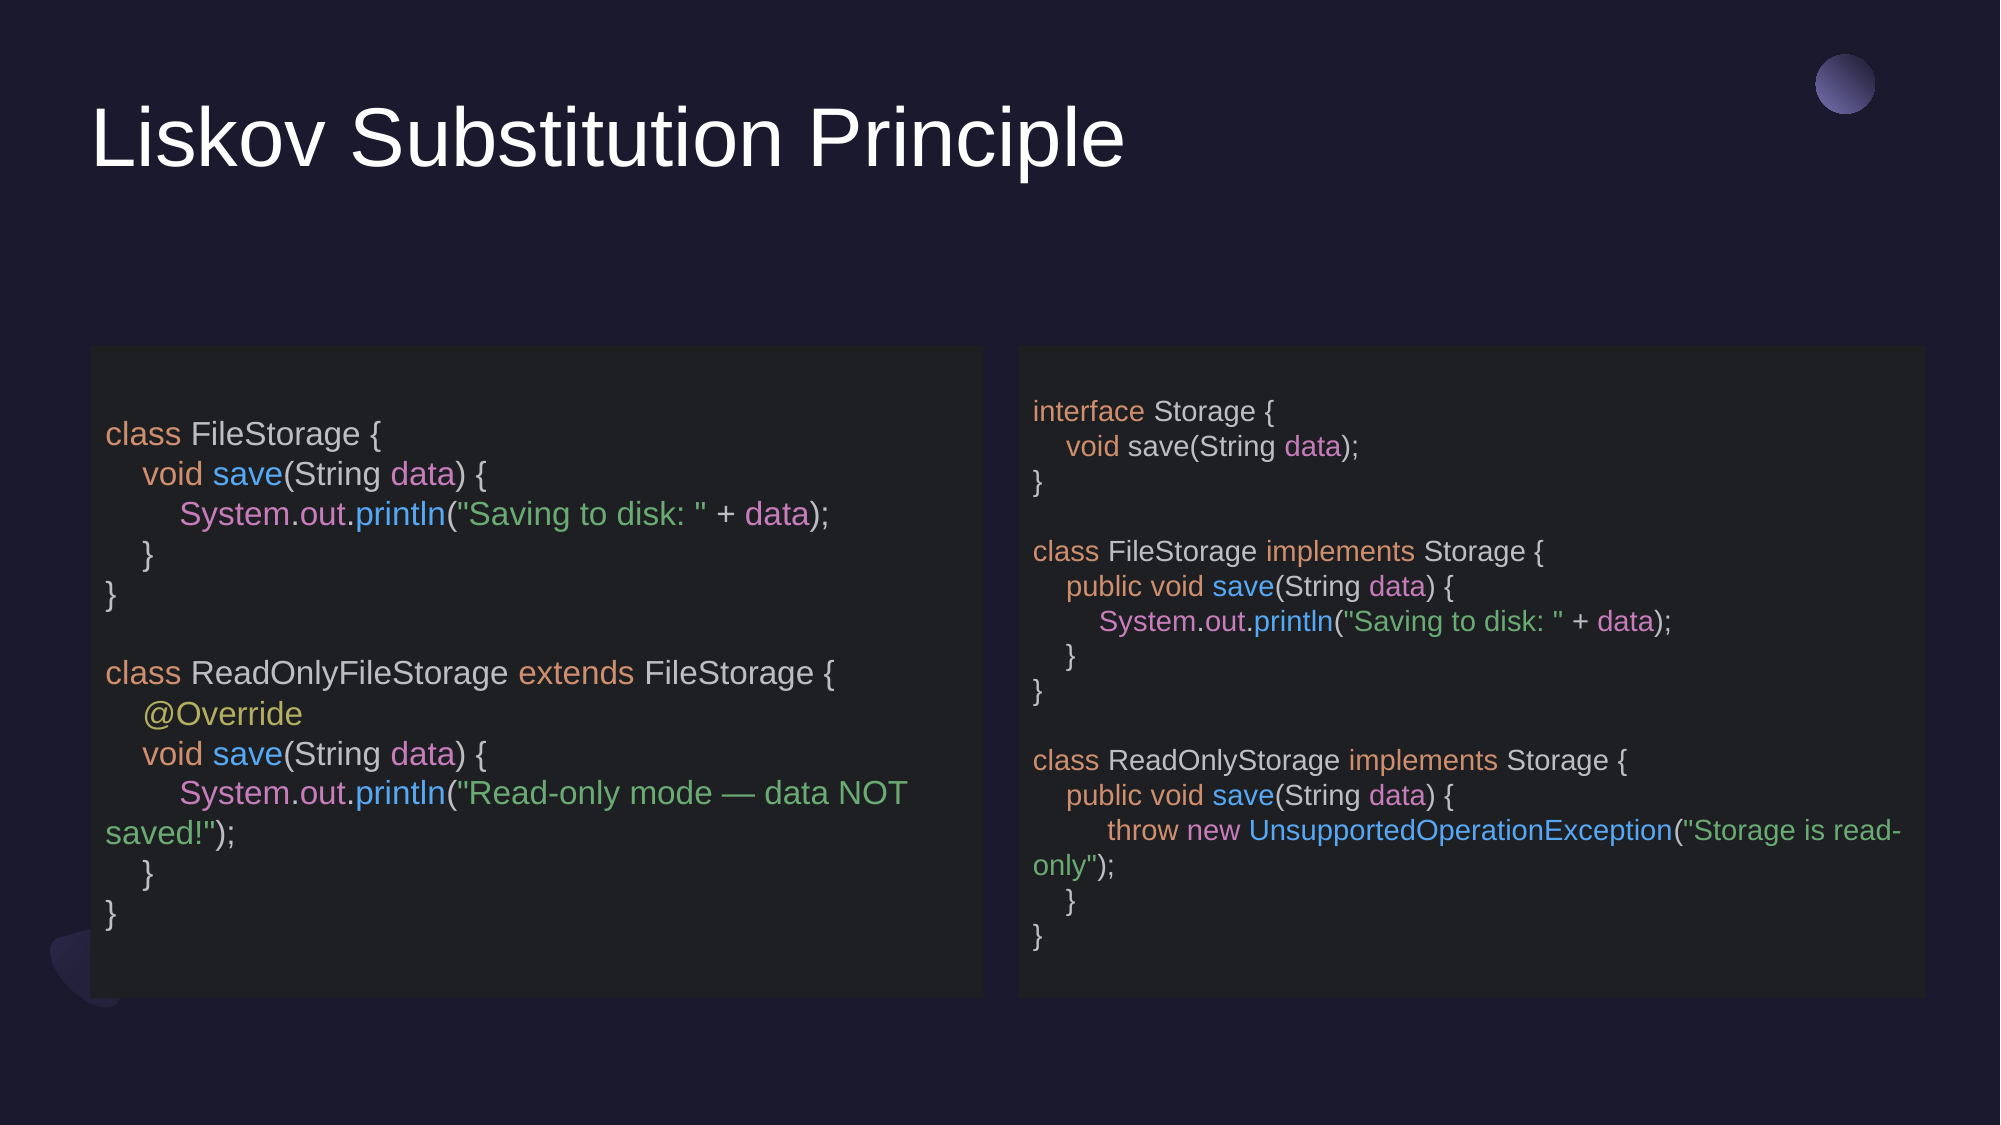

# Liskov Substitution Principle
interface Storage {
    void save(String data);
}
class FileStorage implements Storage {
    public void save(String data) {
        System.out.println("Saving to disk: " + data);
    }
}
class ReadOnlyStorage implements Storage {
    public void save(String data) {
         throw new UnsupportedOperationException("Storage is read-only");
    }
}
class FileStorage {
    void save(String data) {
        System.out.println("Saving to disk: " + data);
    }
}
class ReadOnlyFileStorage extends FileStorage {
    @Override
    void save(String data) {
        System.out.println("Read-only mode — data NOT saved!");
    }
}